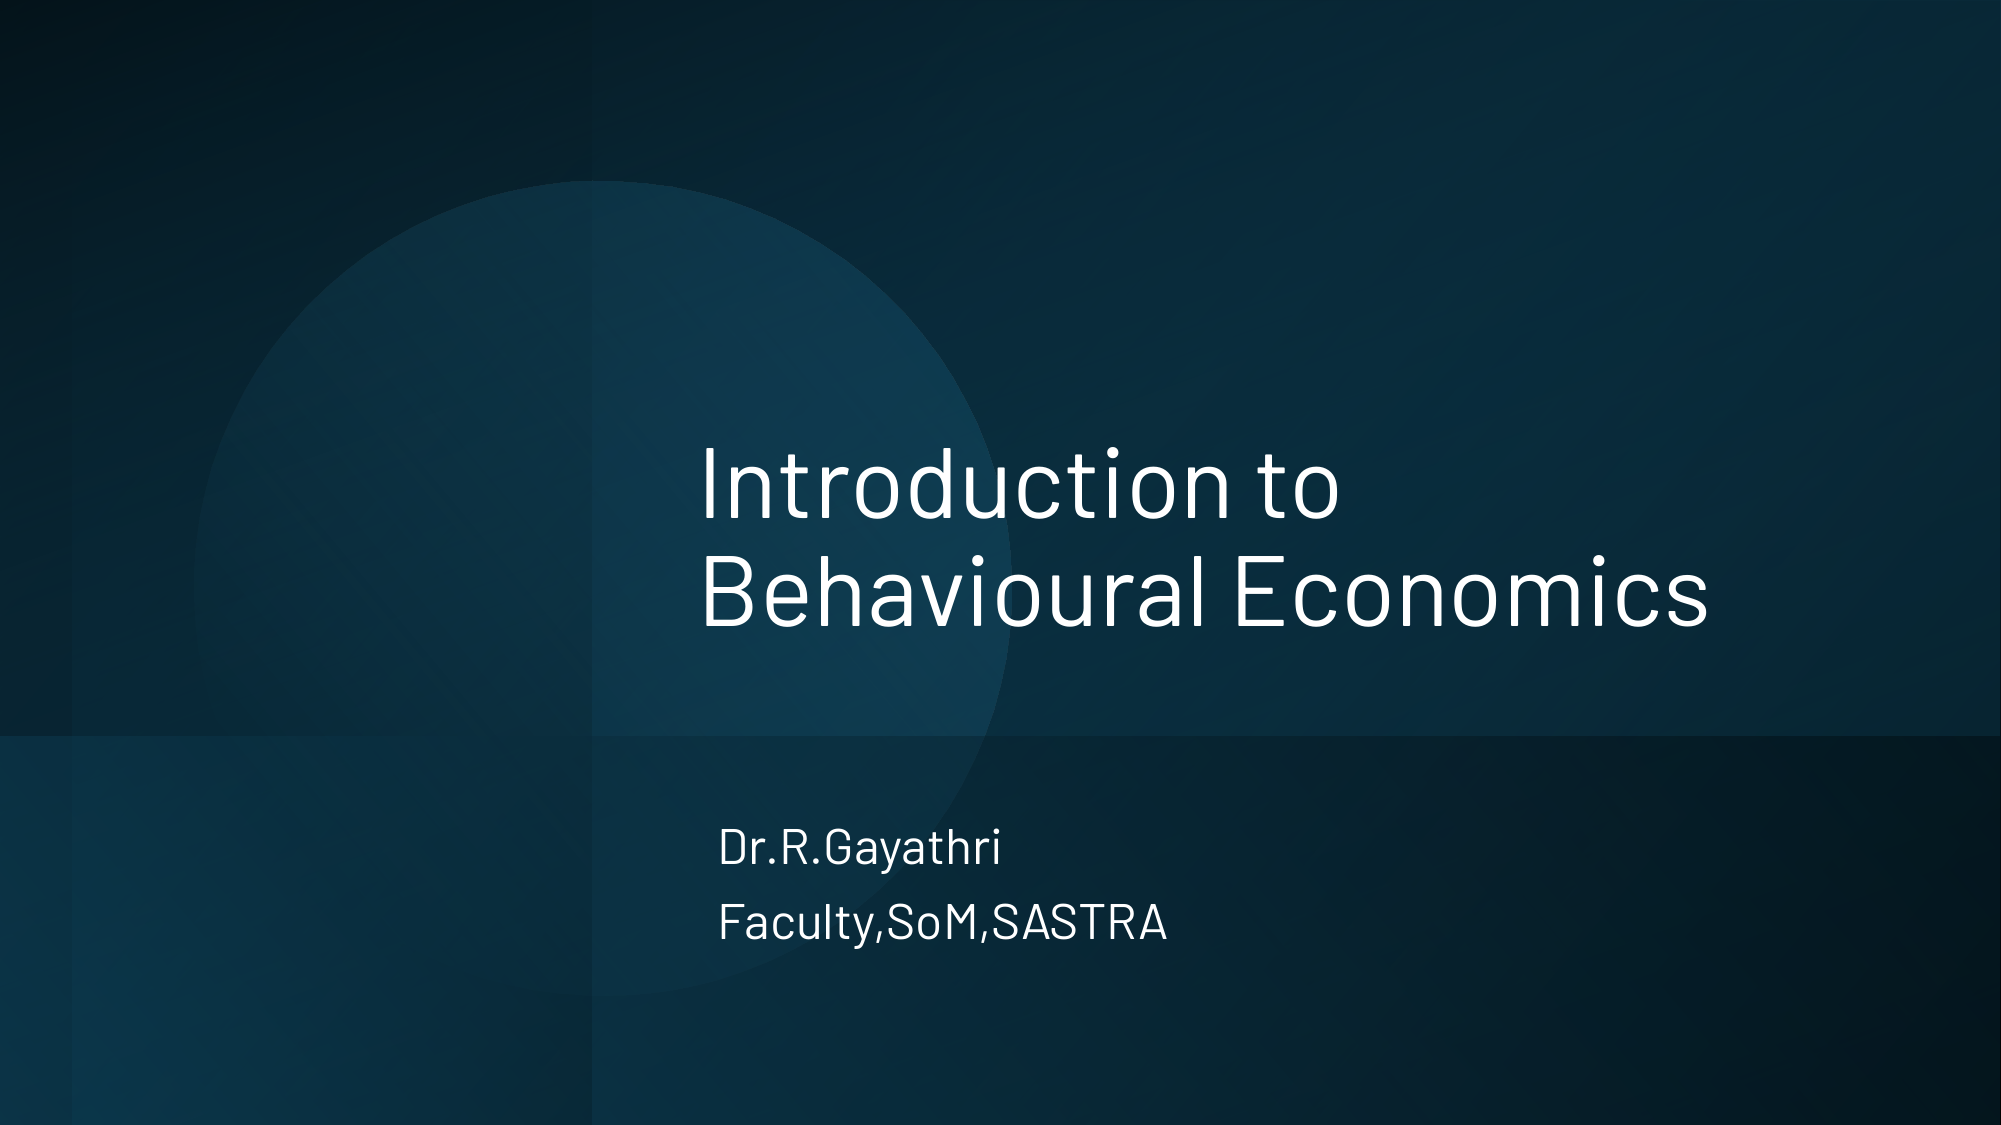

# Introduction to Behavioural Economics

Dr.R.Gayathri
Faculty,SoM,SASTRA